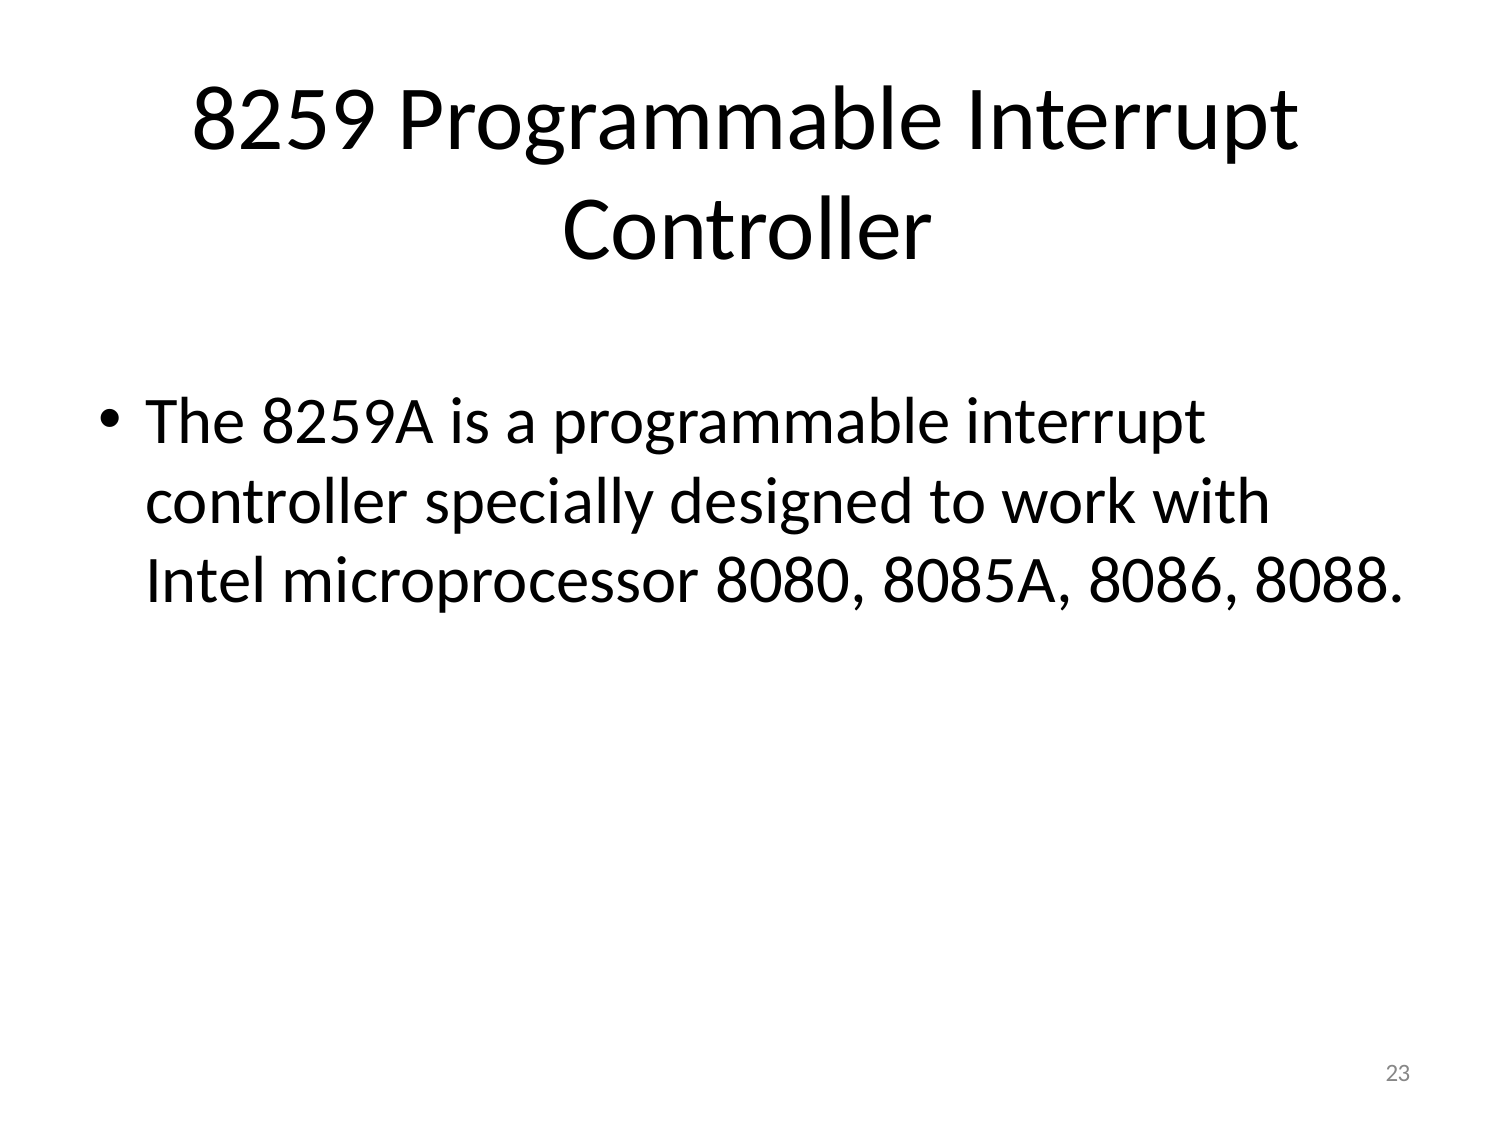

# 8259 Programmable Interrupt Controller
The 8259A is a programmable interrupt controller specially designed to work with Intel microprocessor 8080, 8085A, 8086, 8088.
23